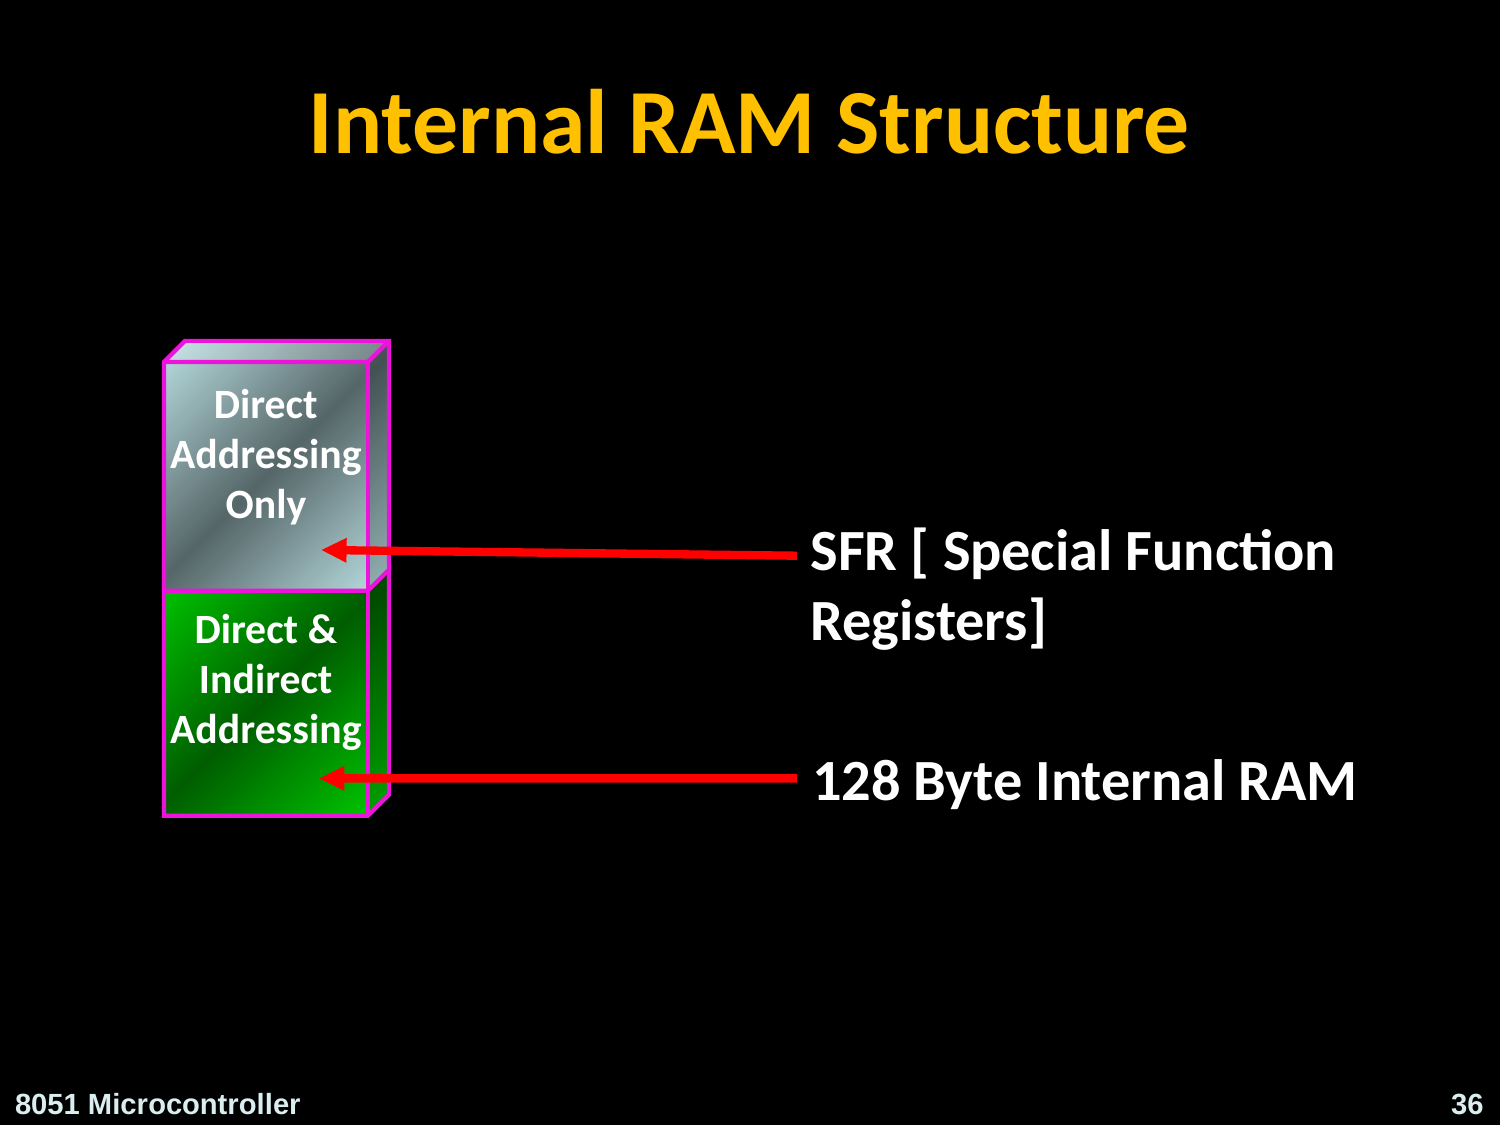

# Internal RAM Structure
Direct
Addressing
Only

SFR [ Special Function Registers]

Direct &
Indirect
Addressing

128 Byte Internal RAM

8051 Microcontroller
36